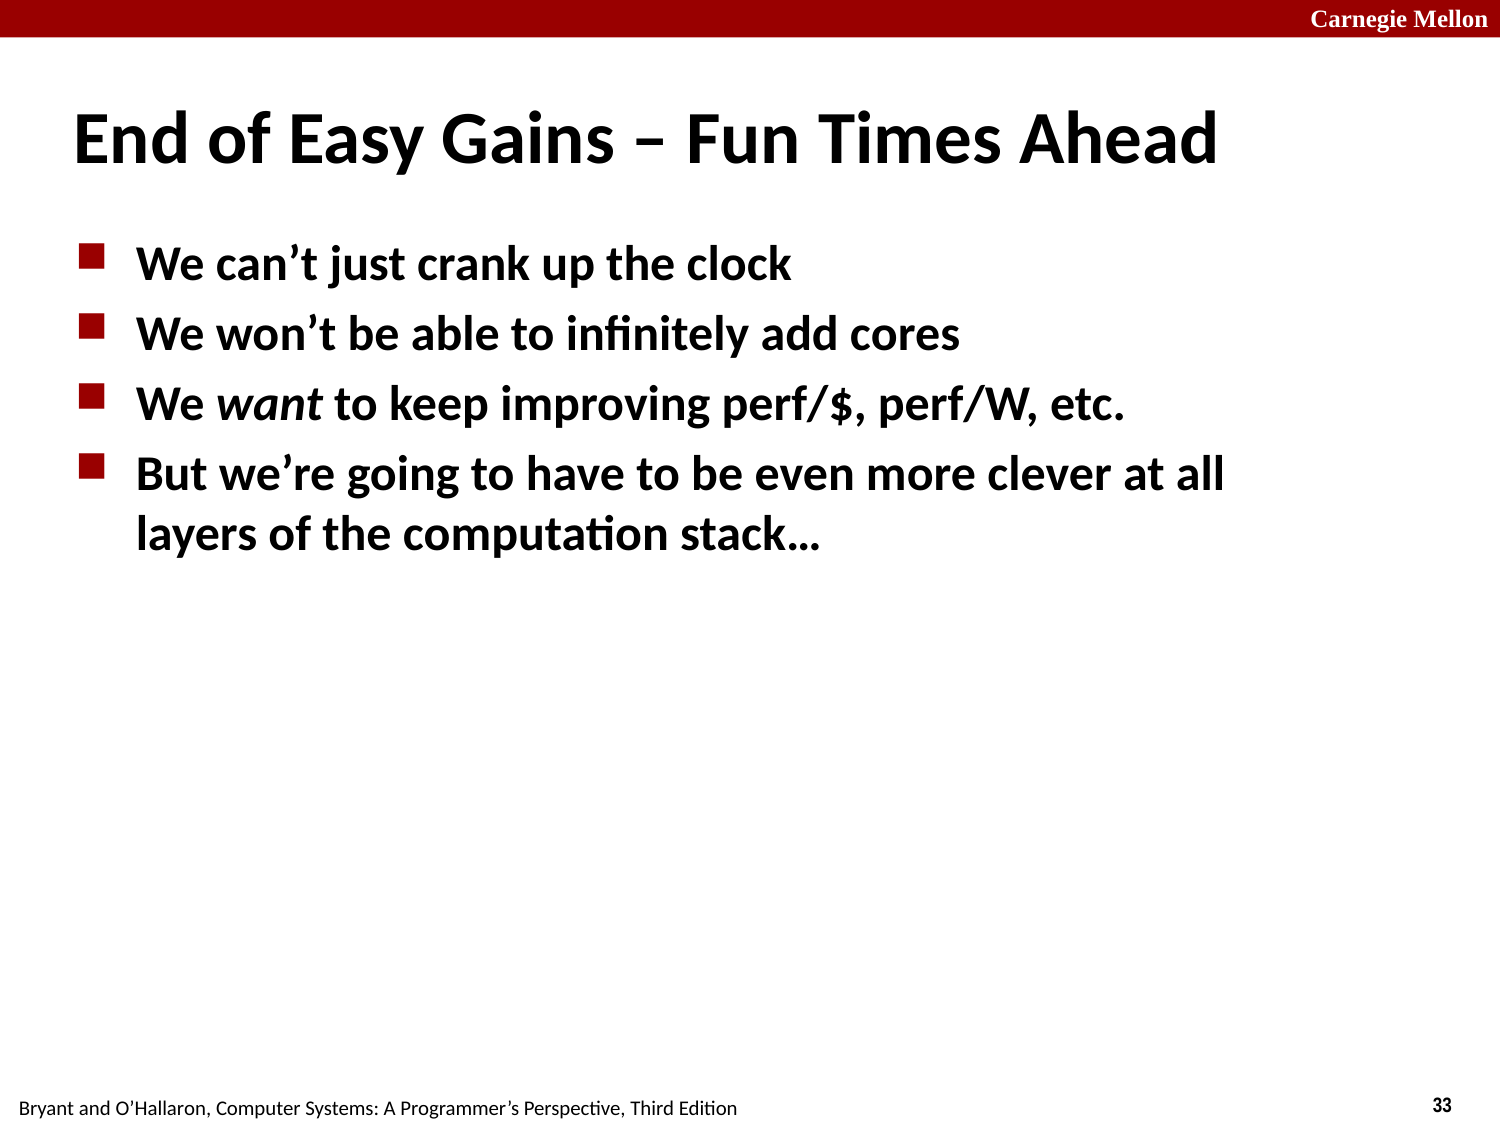

# End of Easy Gains – Fun Times Ahead
We can’t just crank up the clock
We won’t be able to infinitely add cores
We want to keep improving perf/$, perf/W, etc.
But we’re going to have to be even more clever at all layers of the computation stack…